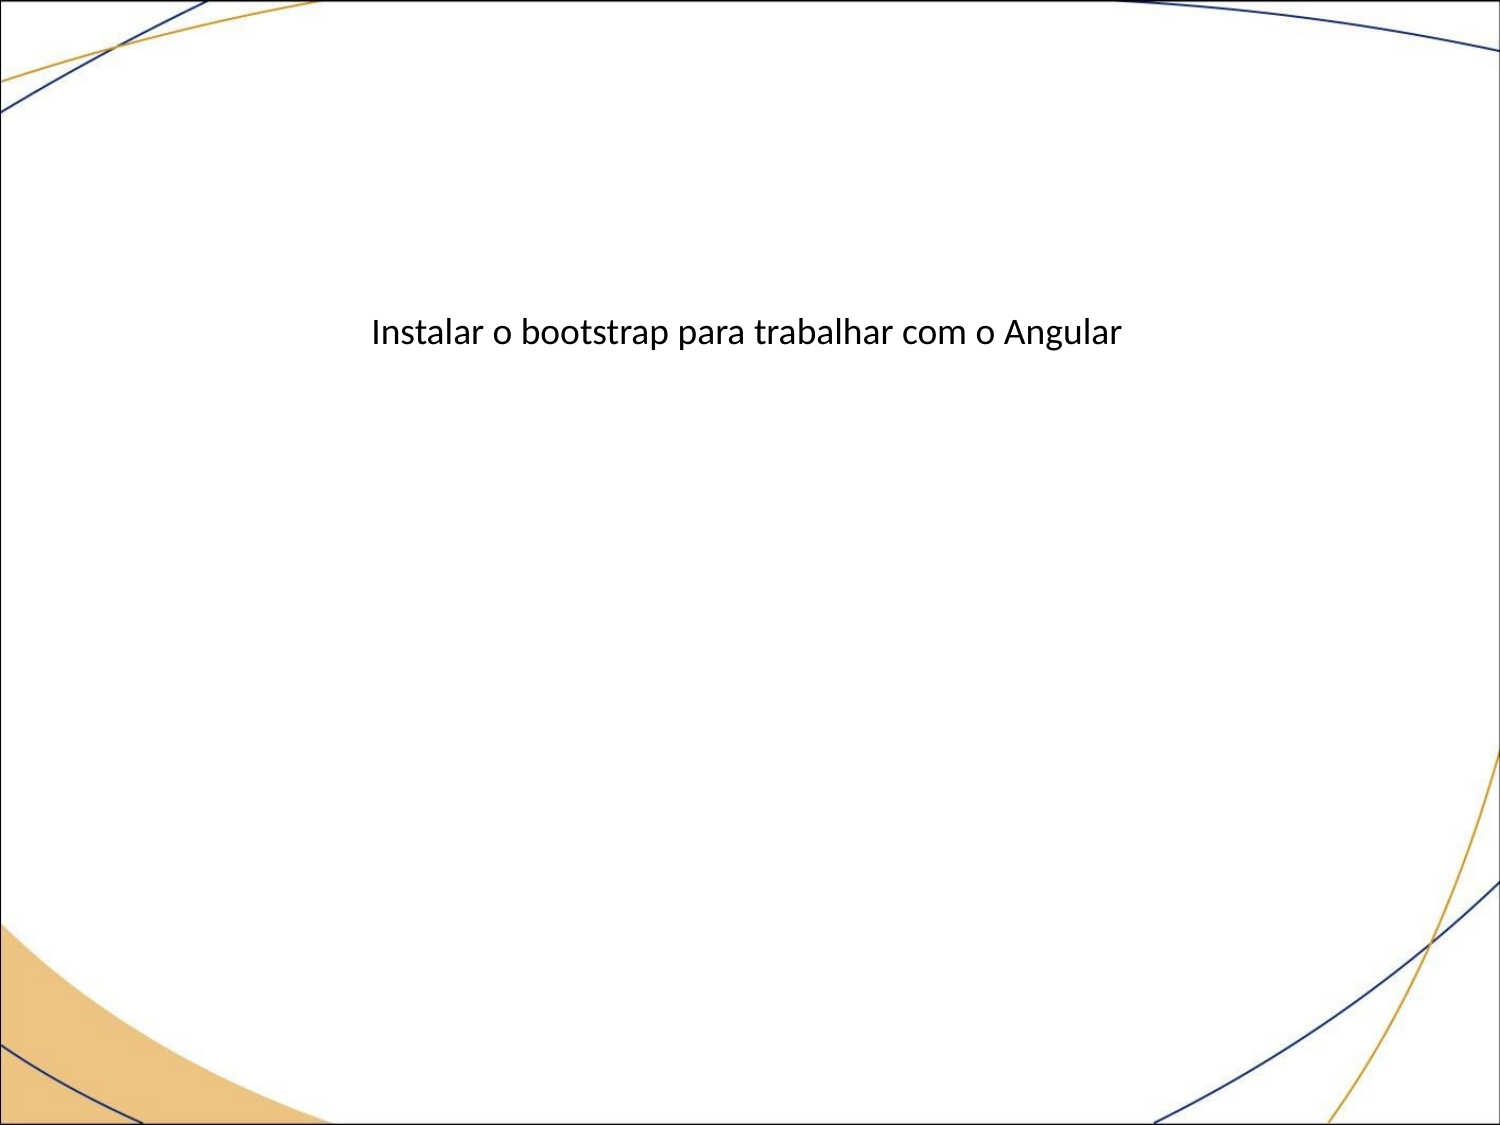

Instalar o bootstrap para trabalhar com o Angular